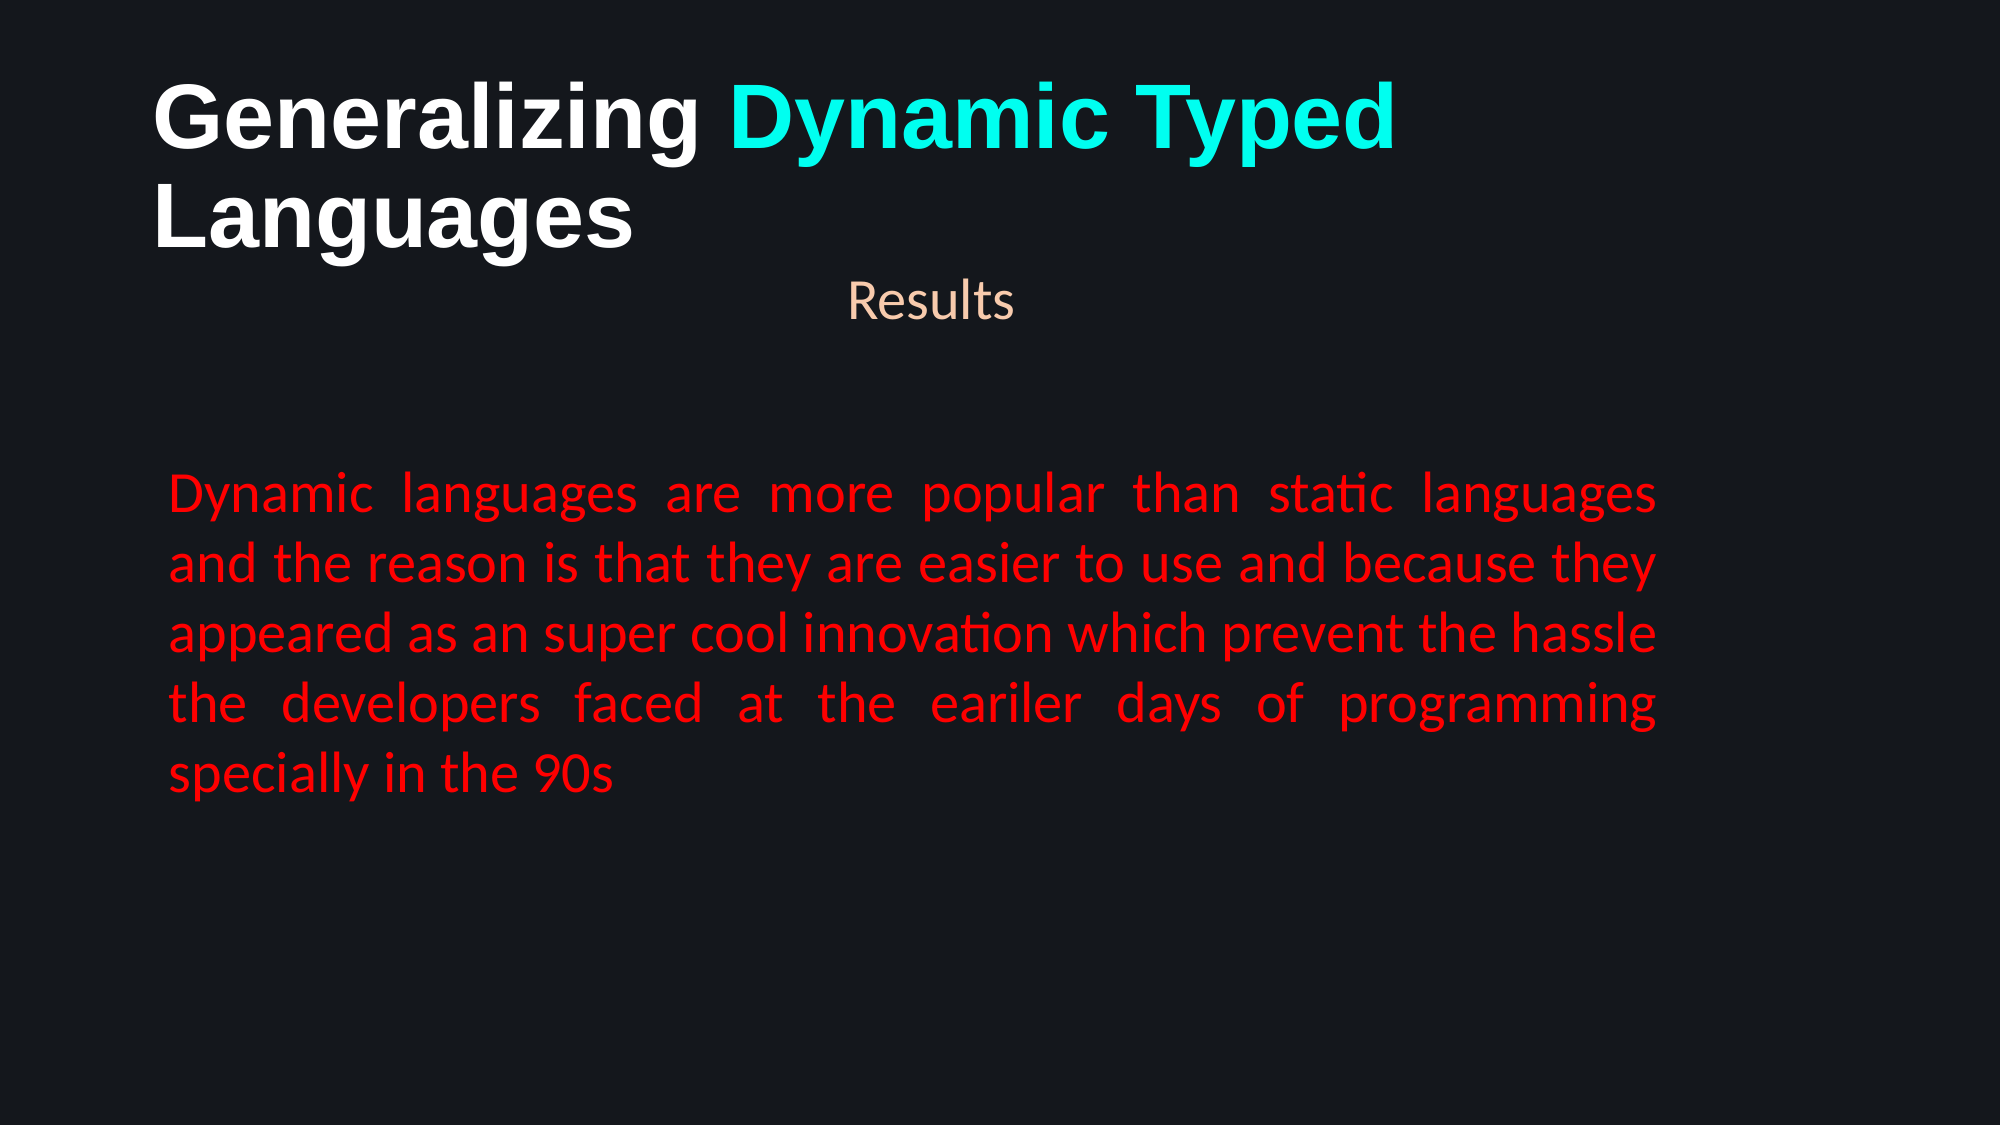

# Generalizing Dynamic Typed Languages
Results
Dynamic languages are more popular than static languages and the reason is that they are easier to use and because they appeared as an super cool innovation which prevent the hassle the developers faced at the eariler days of programming specially in the 90s